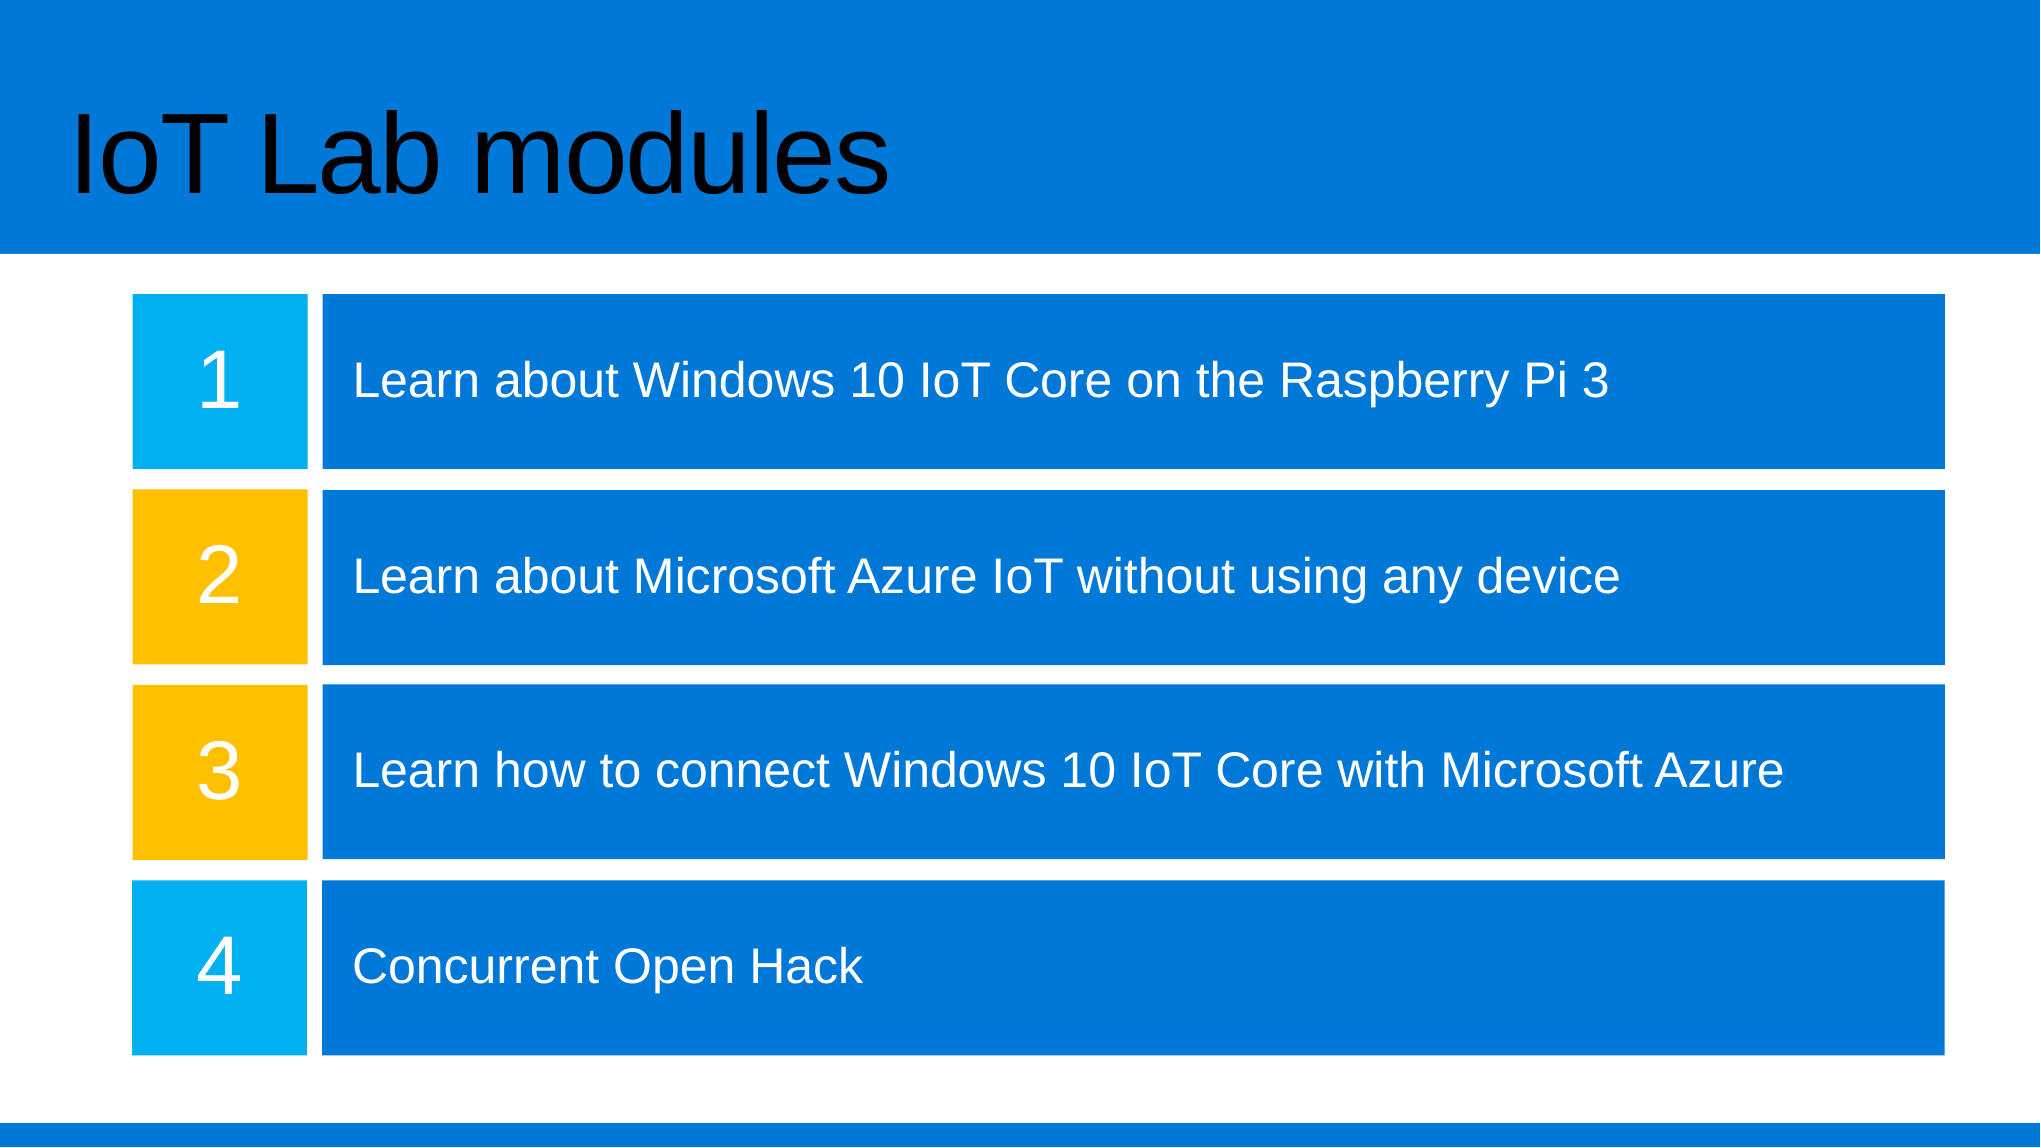

# IoT Lab modules

1
Learn about Windows 10 IoT Core on the Raspberry Pi 3

2
Learn about Microsoft Azure IoT without using any device
Learn how to connect Windows 10 IoT Core with Microsoft Azure
3
4
Concurrent Open Hack